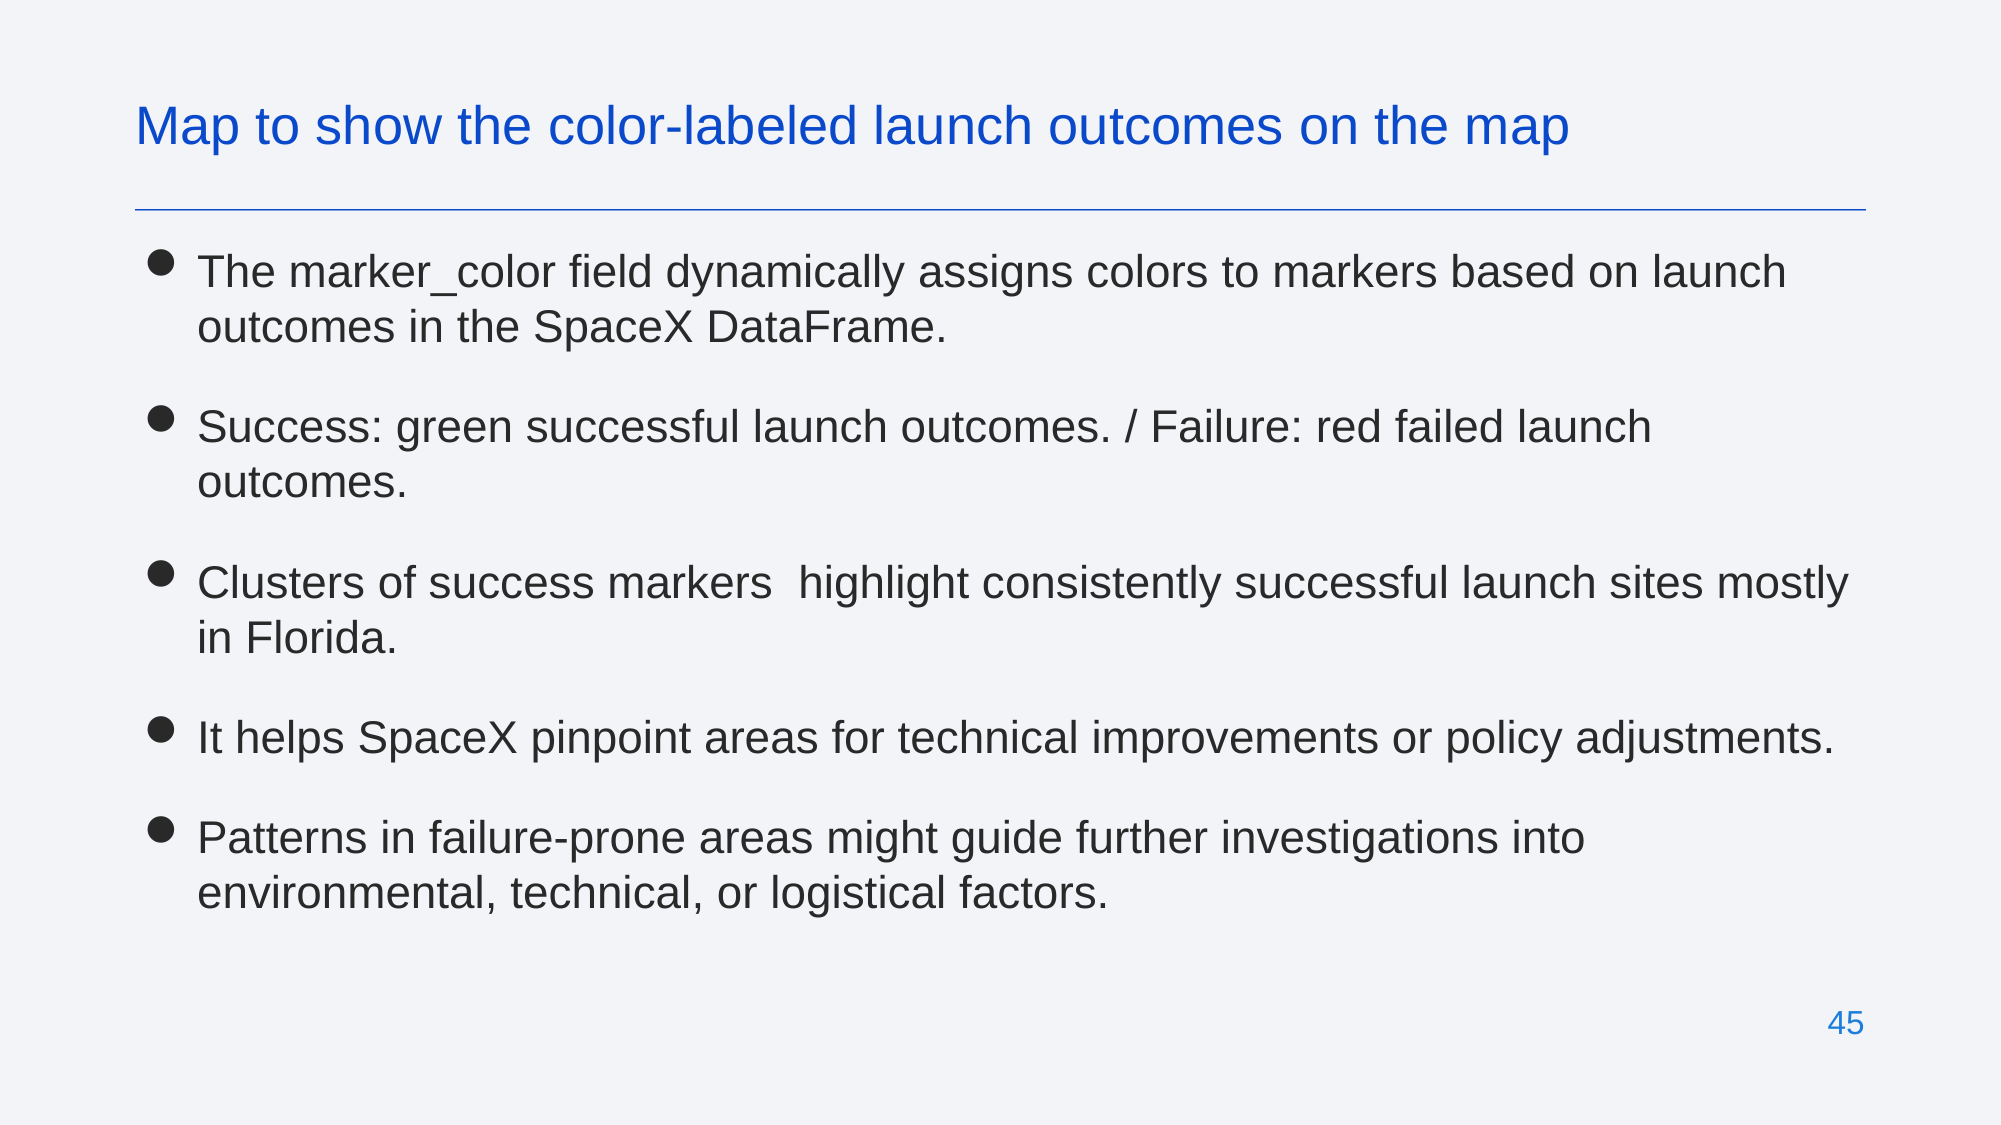

Map to show the color-labeled launch outcomes on the map
# The marker_color field dynamically assigns colors to markers based on launch outcomes in the SpaceX DataFrame.
Success: green successful launch outcomes. / Failure: red failed launch outcomes.
Clusters of success markers  highlight consistently successful launch sites mostly in Florida.
It helps SpaceX pinpoint areas for technical improvements or policy adjustments.
Patterns in failure-prone areas might guide further investigations into environmental, technical, or logistical factors.
45